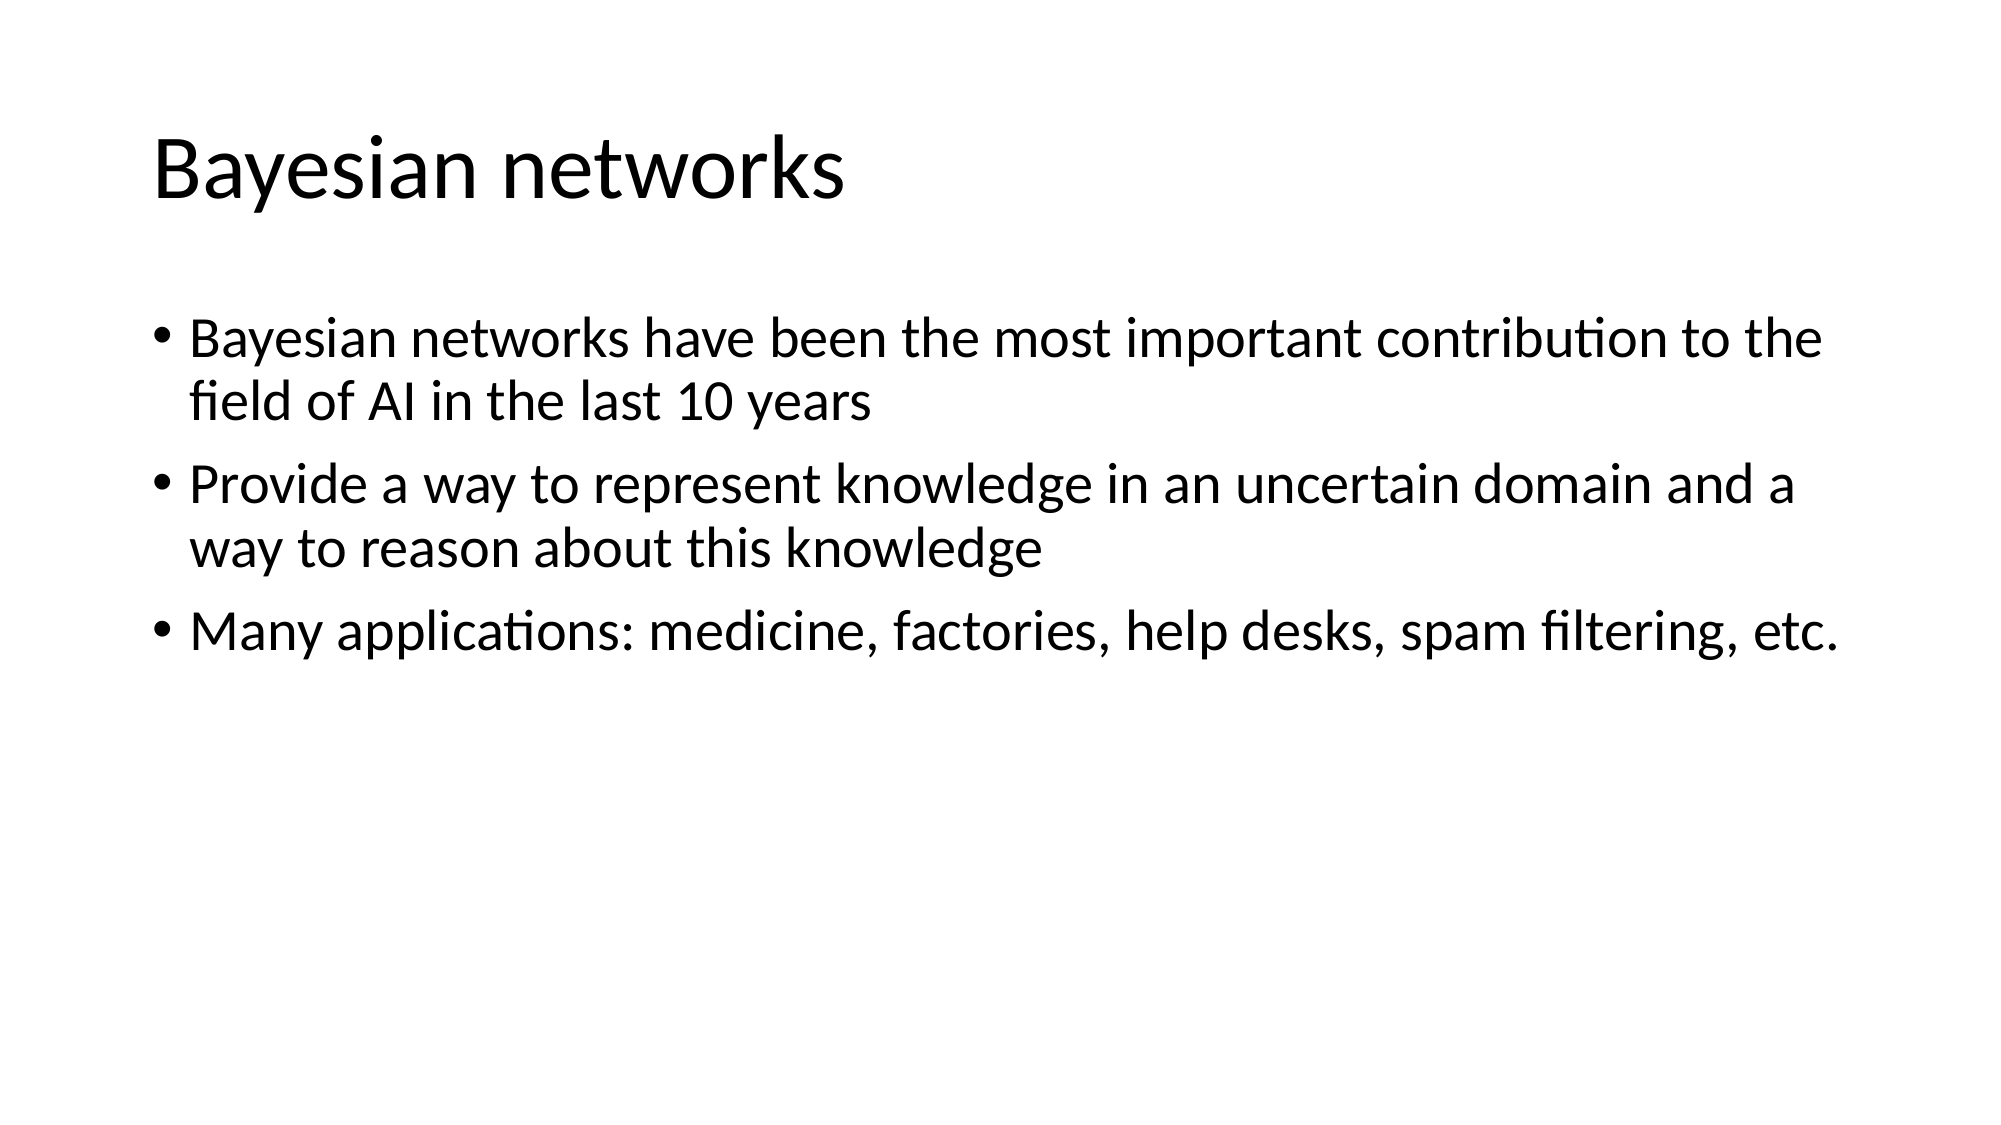

# Bayesian networks
Bayesian networks have been the most important contribution to the field of AI in the last 10 years
Provide a way to represent knowledge in an uncertain domain and a way to reason about this knowledge
Many applications: medicine, factories, help desks, spam filtering, etc.